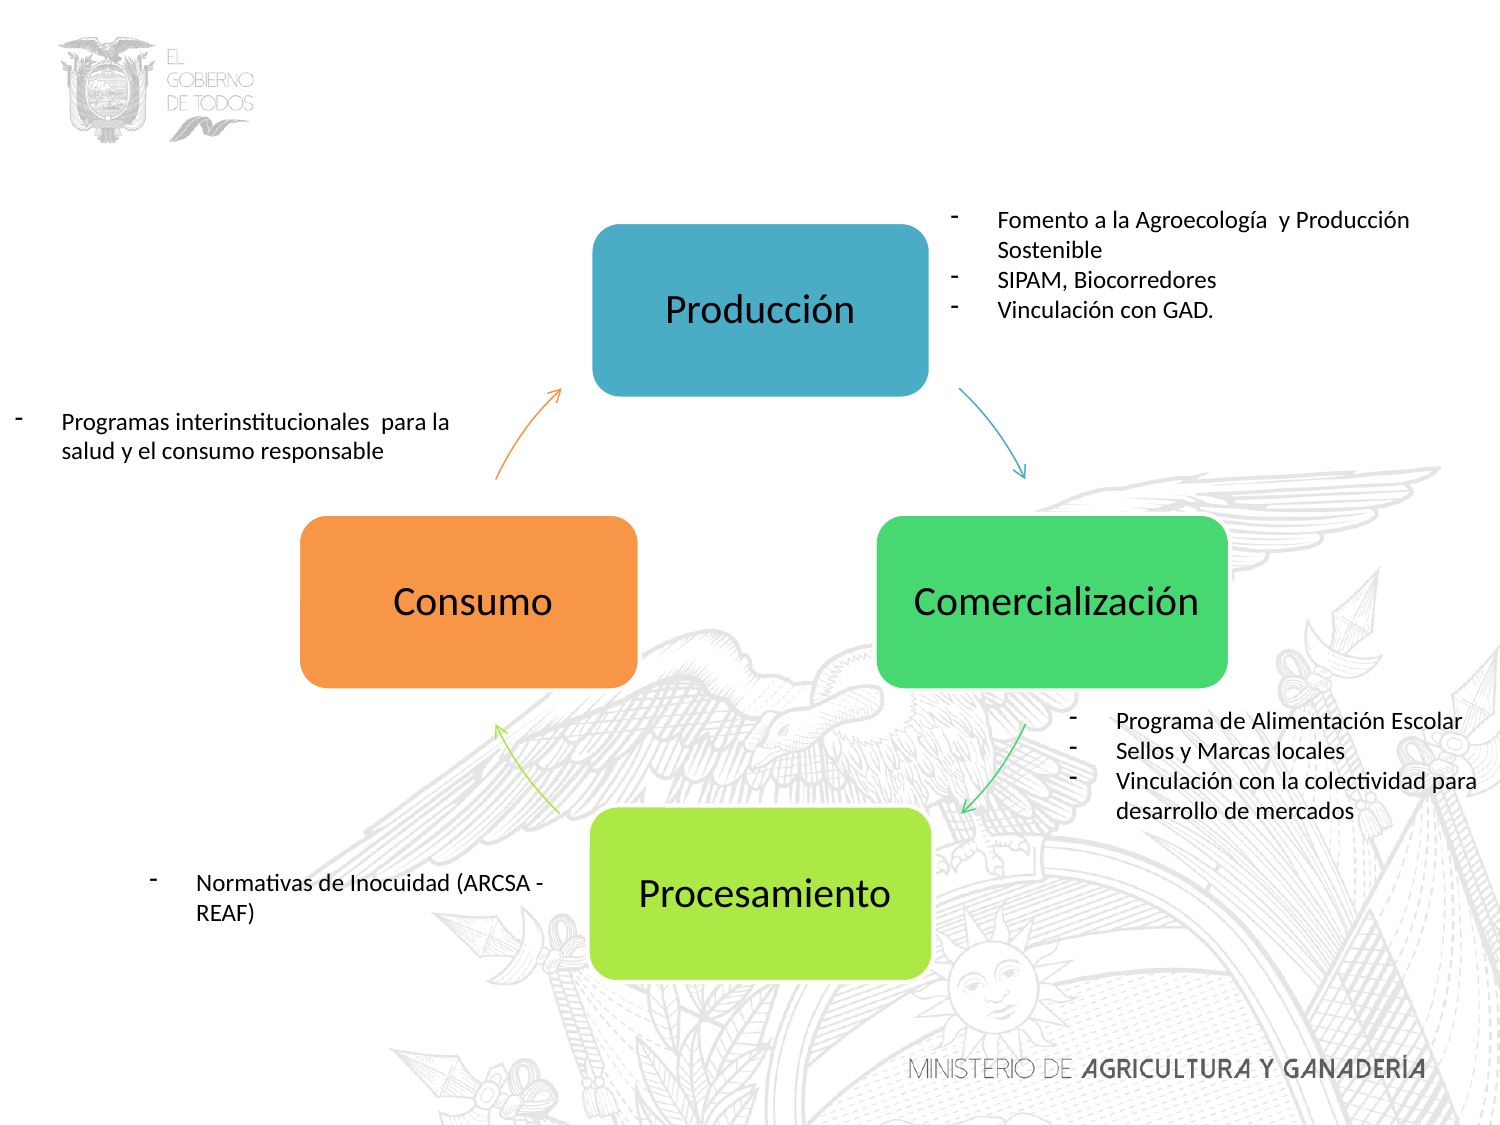

Fomento a la Agroecología  y Producción Sostenible
SIPAM, Biocorredores
Vinculación con GAD.

Producción
Comercialización
Procesamiento
Consumo
Programas interinstitucionales  para la salud y el consumo responsable
Programa de Alimentación Escolar
Sellos y Marcas locales
Vinculación con la colectividad para desarrollo de mercados
Normativas de Inocuidad (ARCSA - REAF)